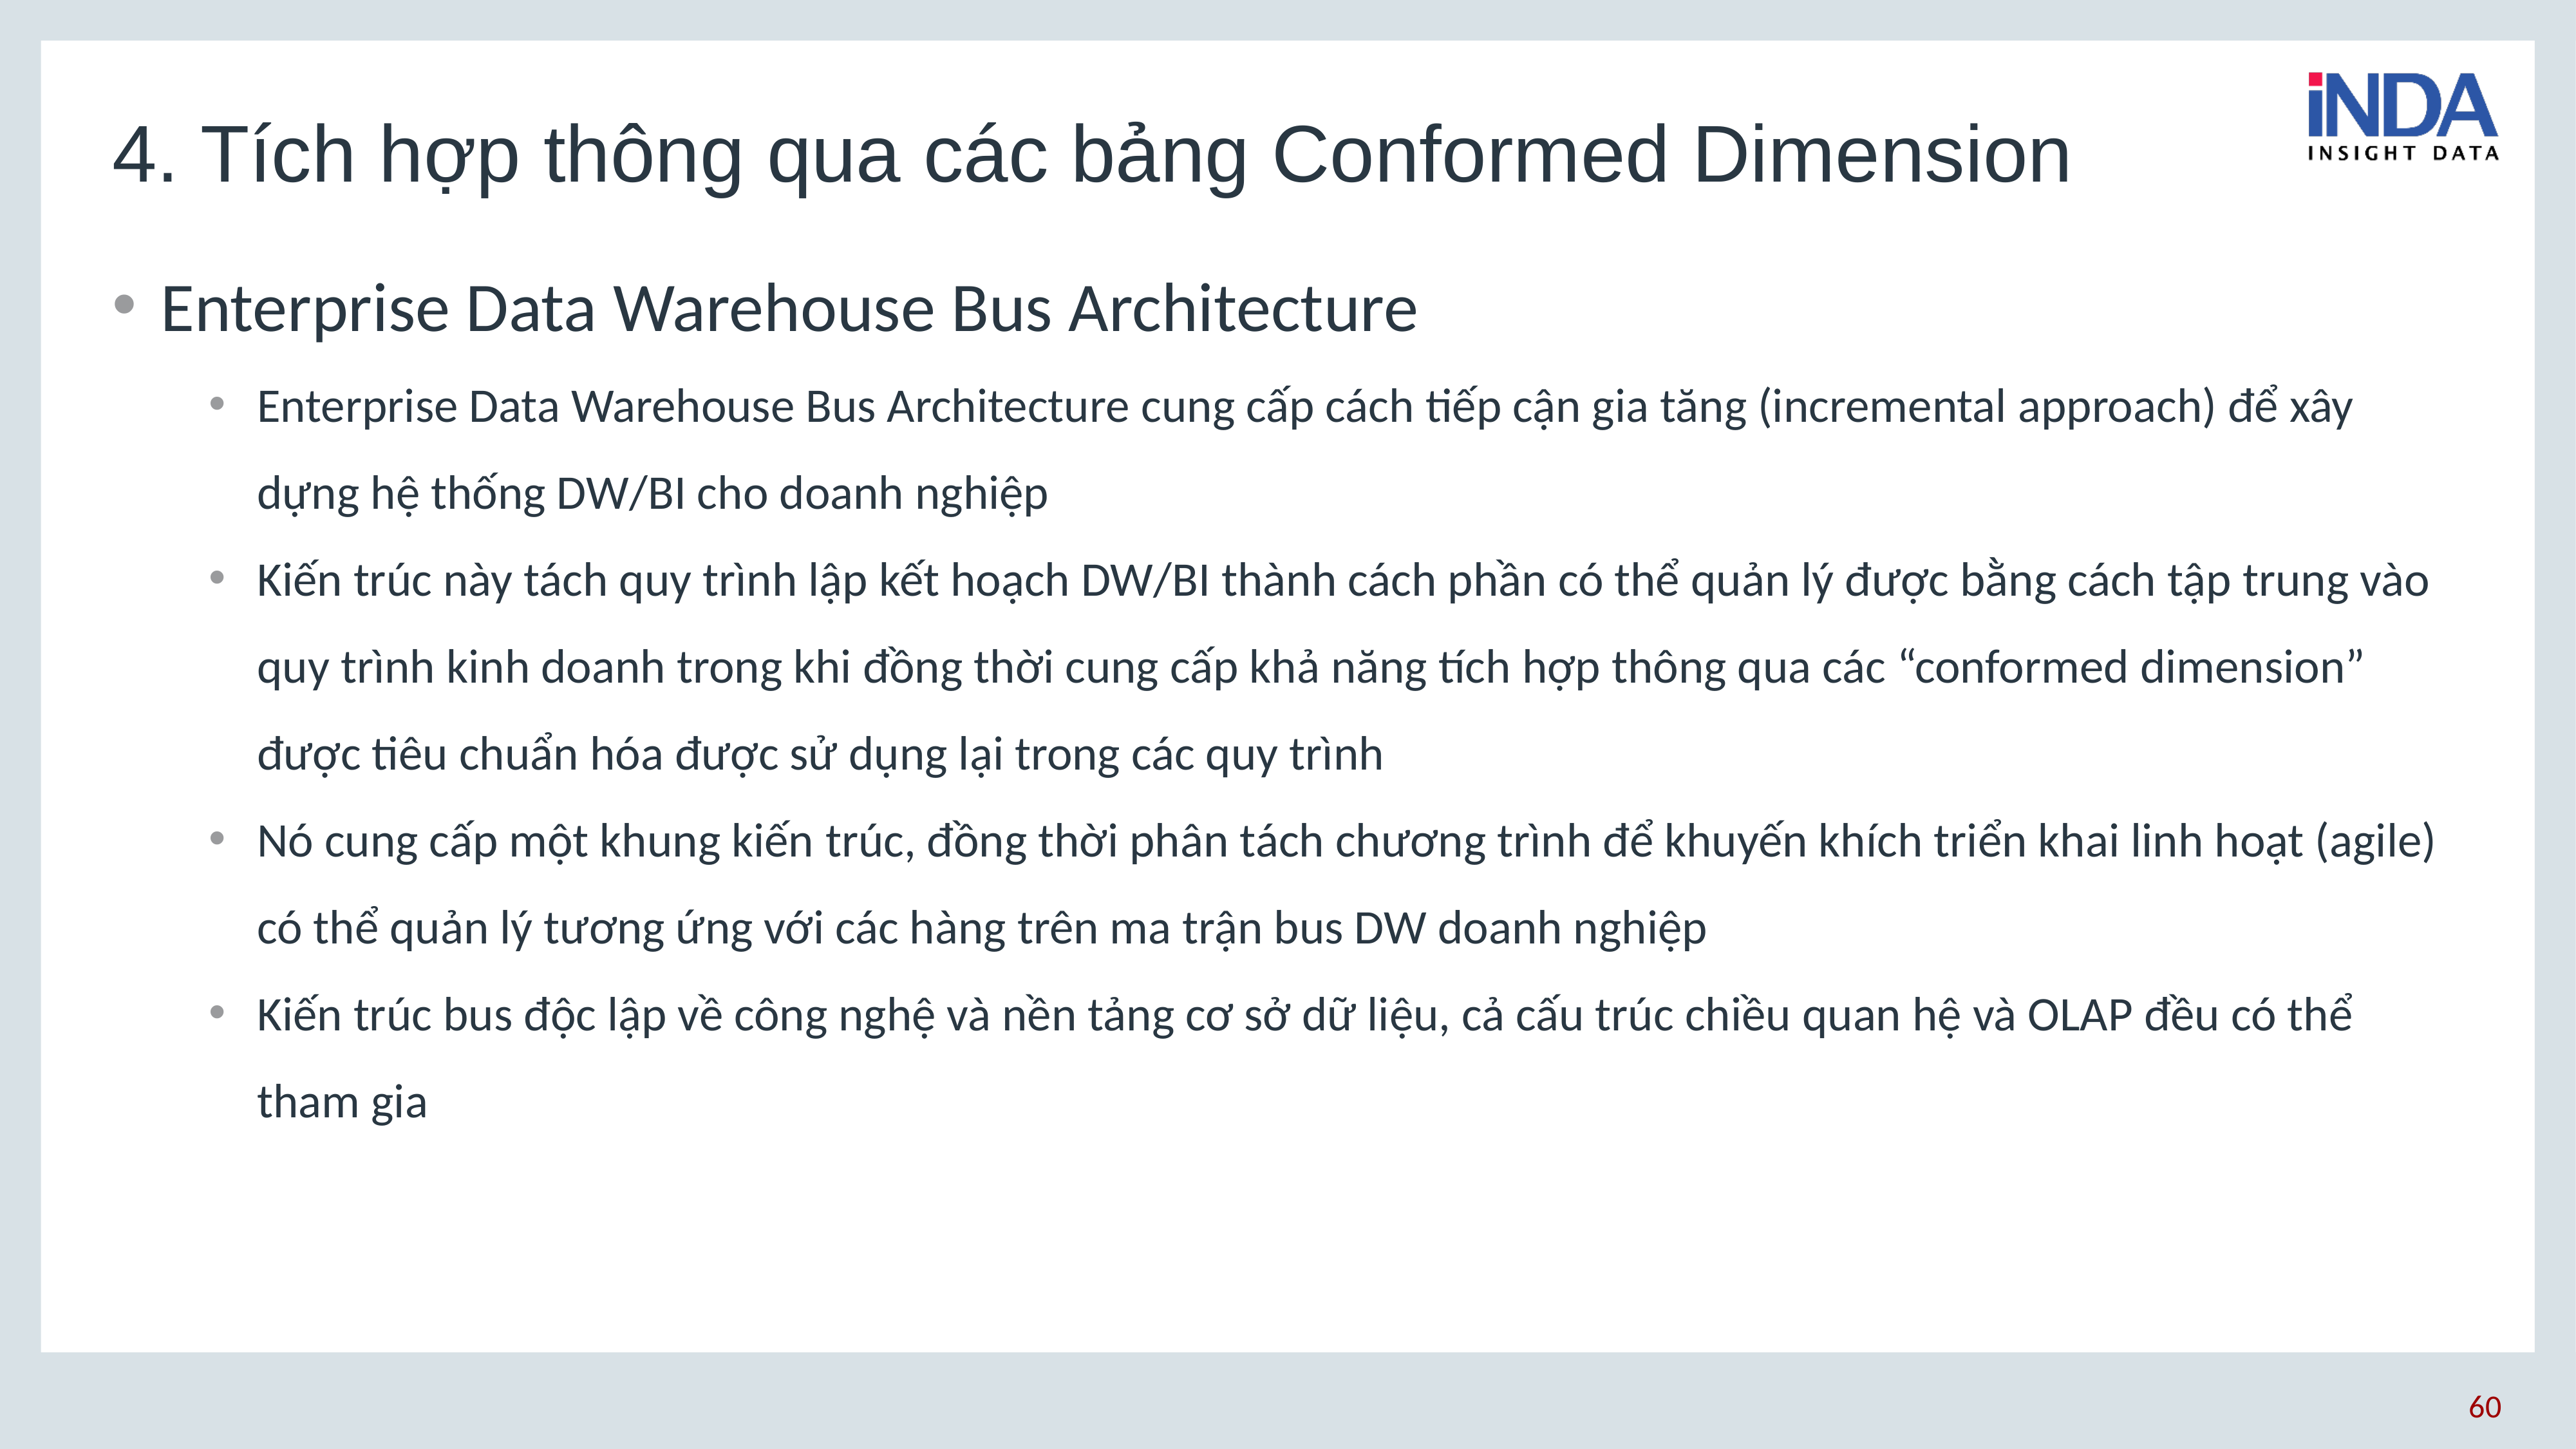

# 4. Tích hợp thông qua các bảng Conformed Dimension
Enterprise Data Warehouse Bus Architecture
Enterprise Data Warehouse Bus Architecture cung cấp cách tiếp cận gia tăng (incremental approach) để xây dựng hệ thống DW/BI cho doanh nghiệp
Kiến trúc này tách quy trình lập kết hoạch DW/BI thành cách phần có thể quản lý được bằng cách tập trung vào quy trình kinh doanh trong khi đồng thời cung cấp khả năng tích hợp thông qua các “conformed dimension” được tiêu chuẩn hóa được sử dụng lại trong các quy trình
Nó cung cấp một khung kiến ​​trúc, đồng thời phân tách chương trình để khuyến khích triển khai linh hoạt (agile) có thể quản lý tương ứng với các hàng trên ma trận bus DW doanh nghiệp
Kiến trúc bus độc lập về công nghệ và nền tảng cơ sở dữ liệu, cả cấu trúc chiều quan hệ và OLAP đều có thể tham gia
60